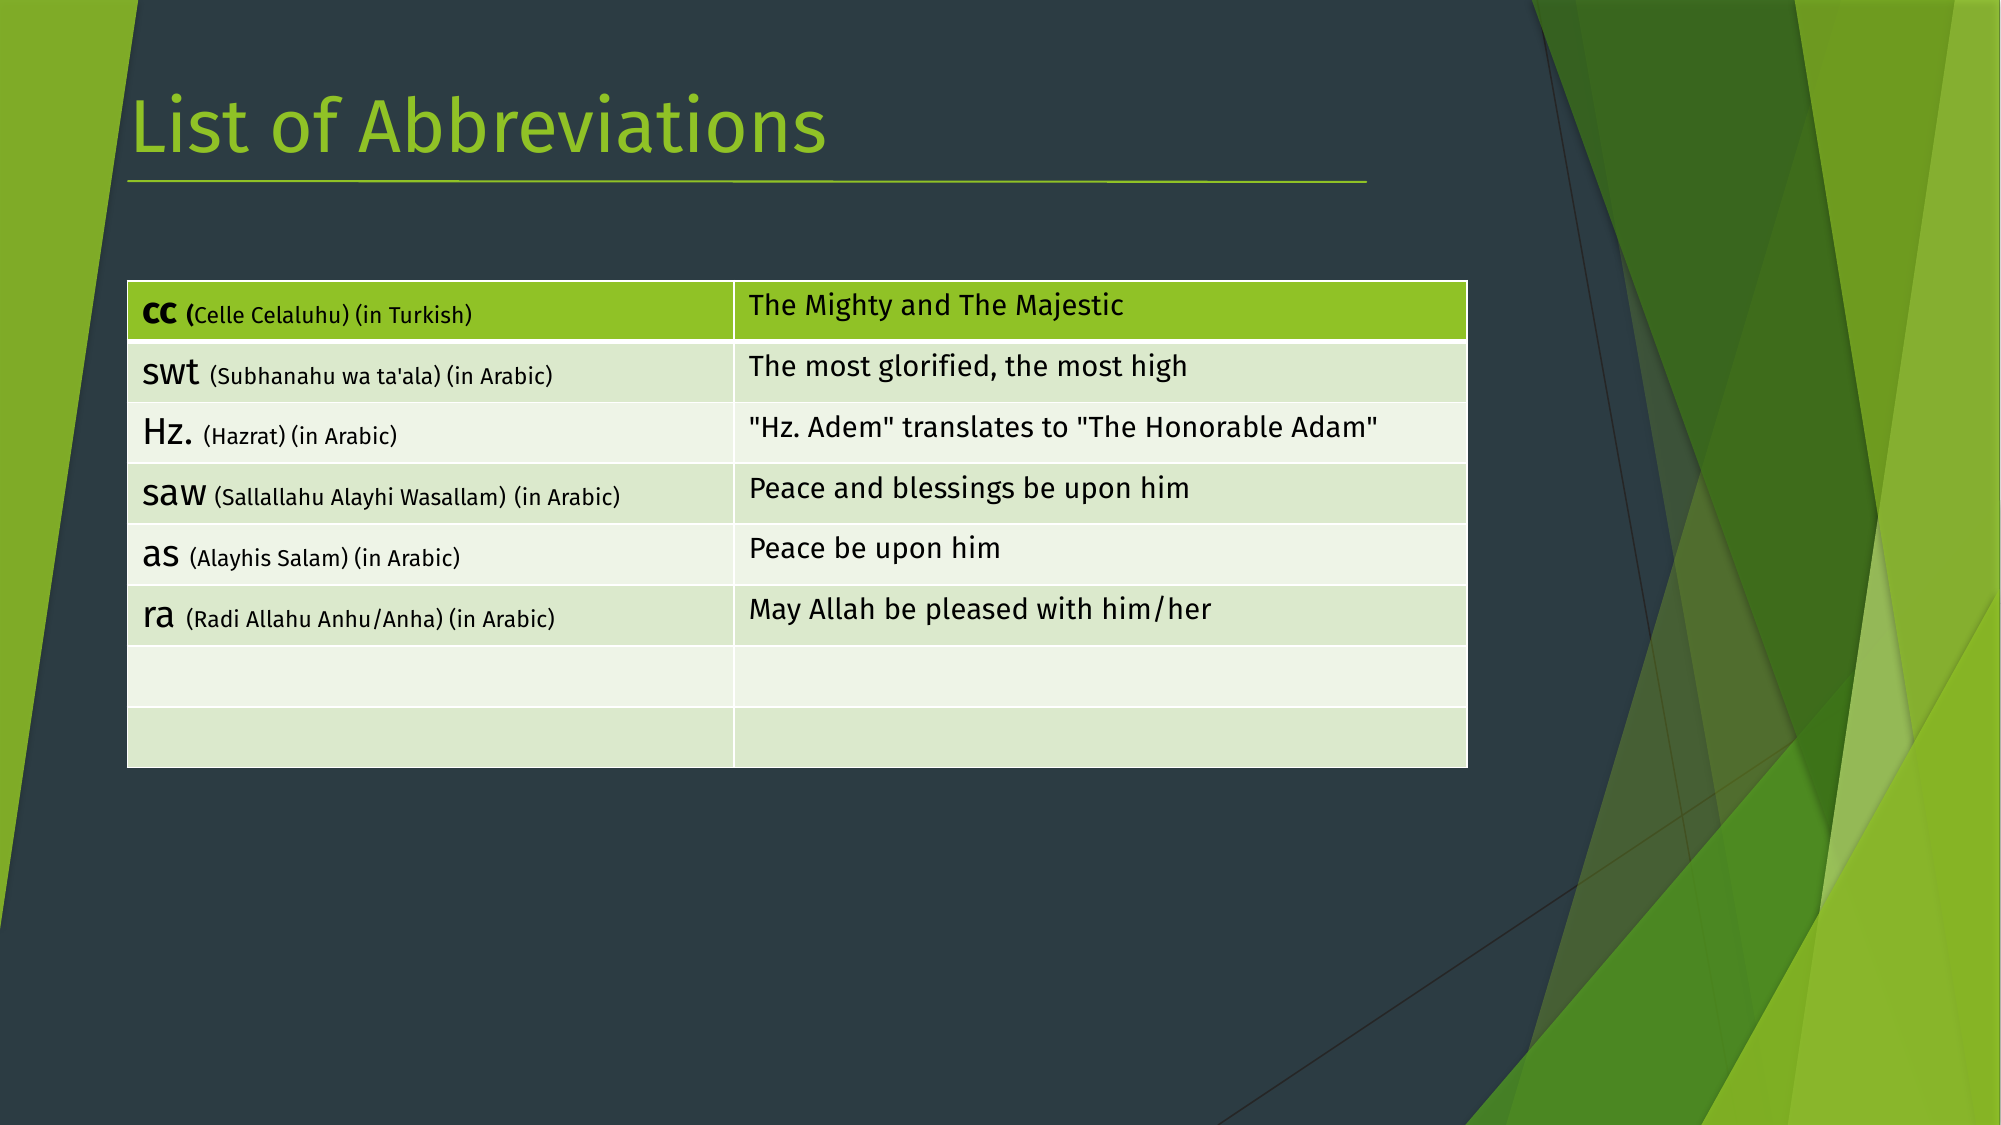

# List of Abbreviations

| cc (Celle Celaluhu) (in Turkish) | The Mighty and The Majestic |
| --- | --- |
| swt (Subhanahu wa ta'ala) (in Arabic) | The most glorified, the most high |
| Hz. (Hazrat) (in Arabic) | "Hz. Adem" translates to "The Honorable Adam" |
| saw (Sallallahu Alayhi Wasallam) (in Arabic) | Peace and blessings be upon him |
| as (Alayhis Salam) (in Arabic) | Peace be upon him |
| ra (Radi Allahu Anhu/Anha) (in Arabic) | May Allah be pleased with him/her |
|  |  |
|  |  |